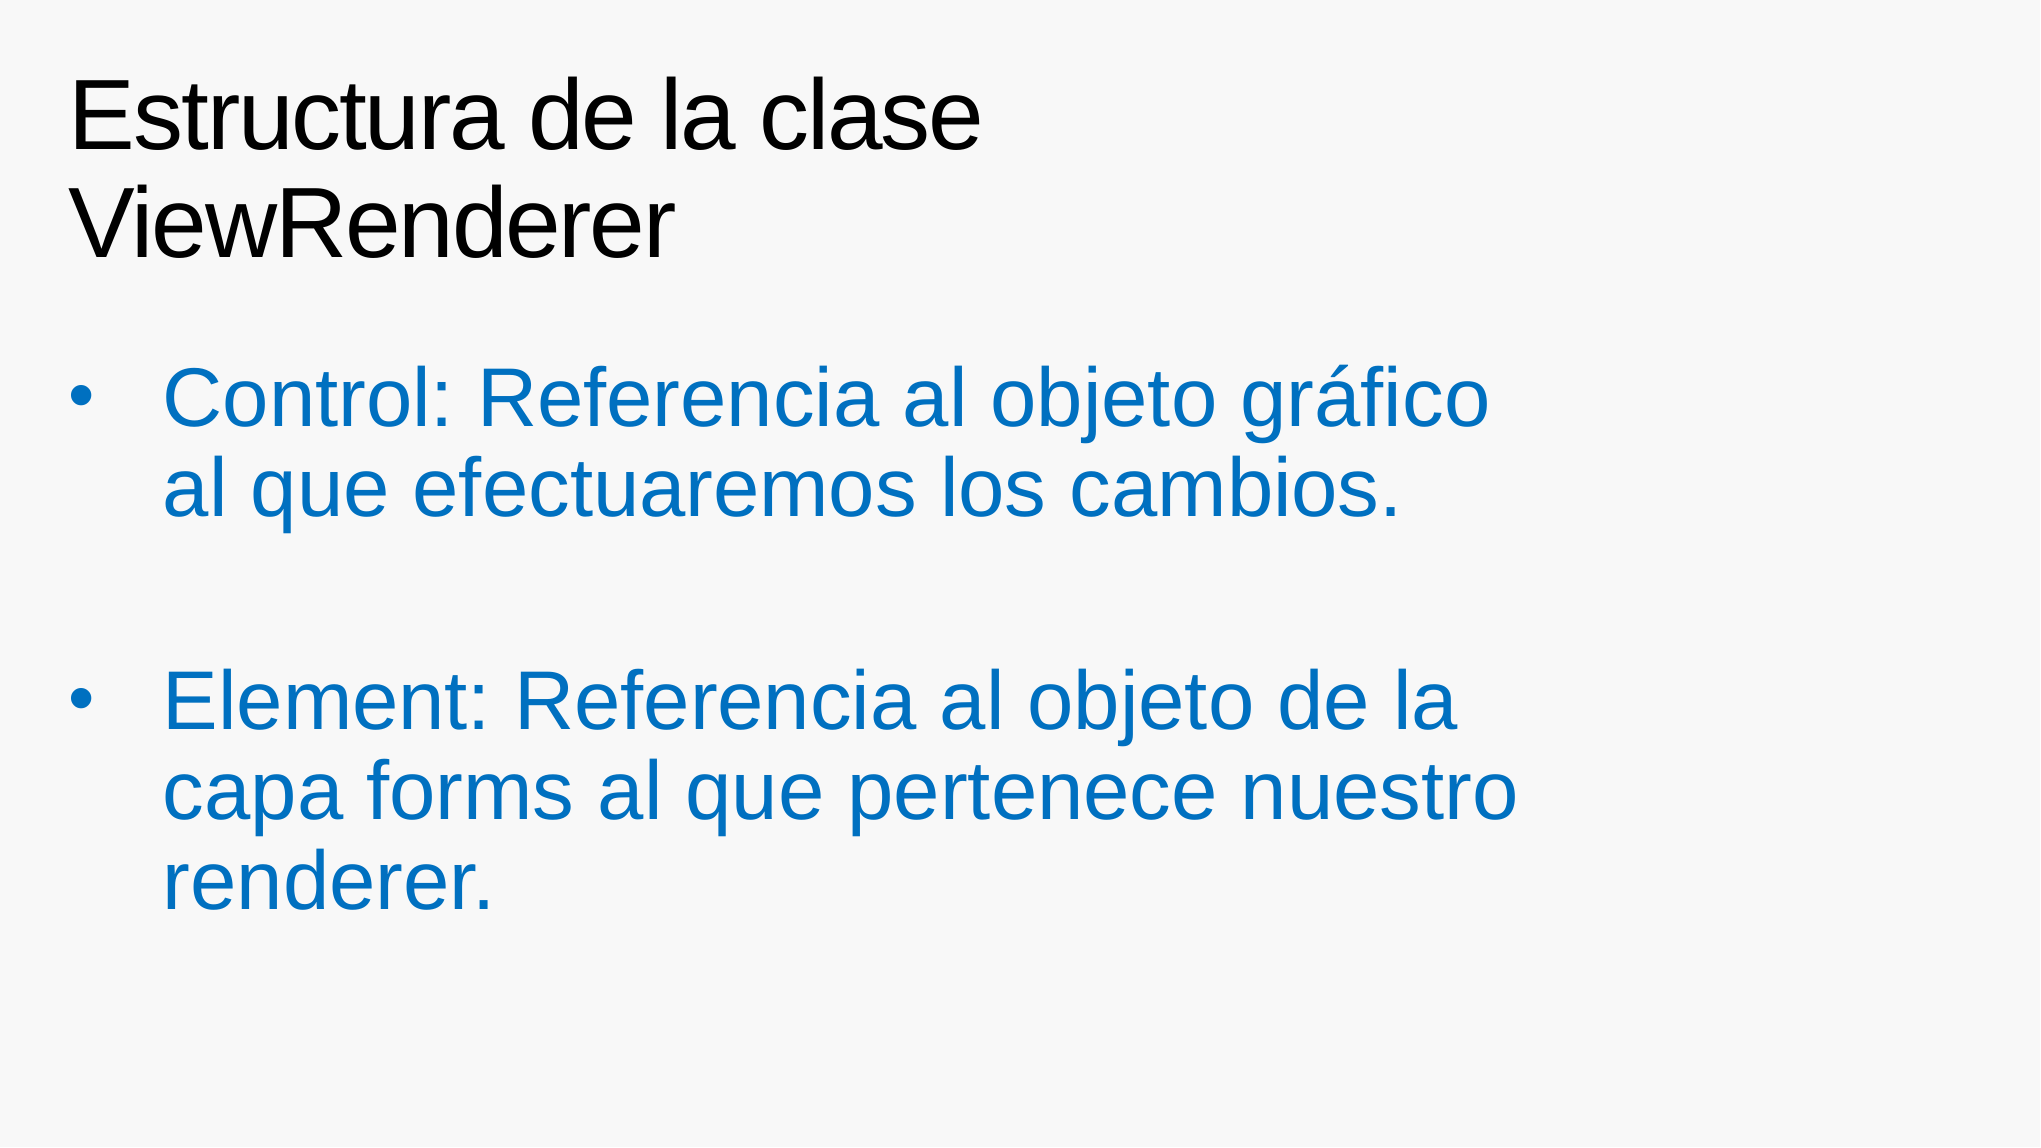

# Estructura de la clase ViewRenderer
Control: Referencia al objeto gráfico al que efectuaremos los cambios.

Element: Referencia al objeto de la capa forms al que pertenece nuestro renderer.